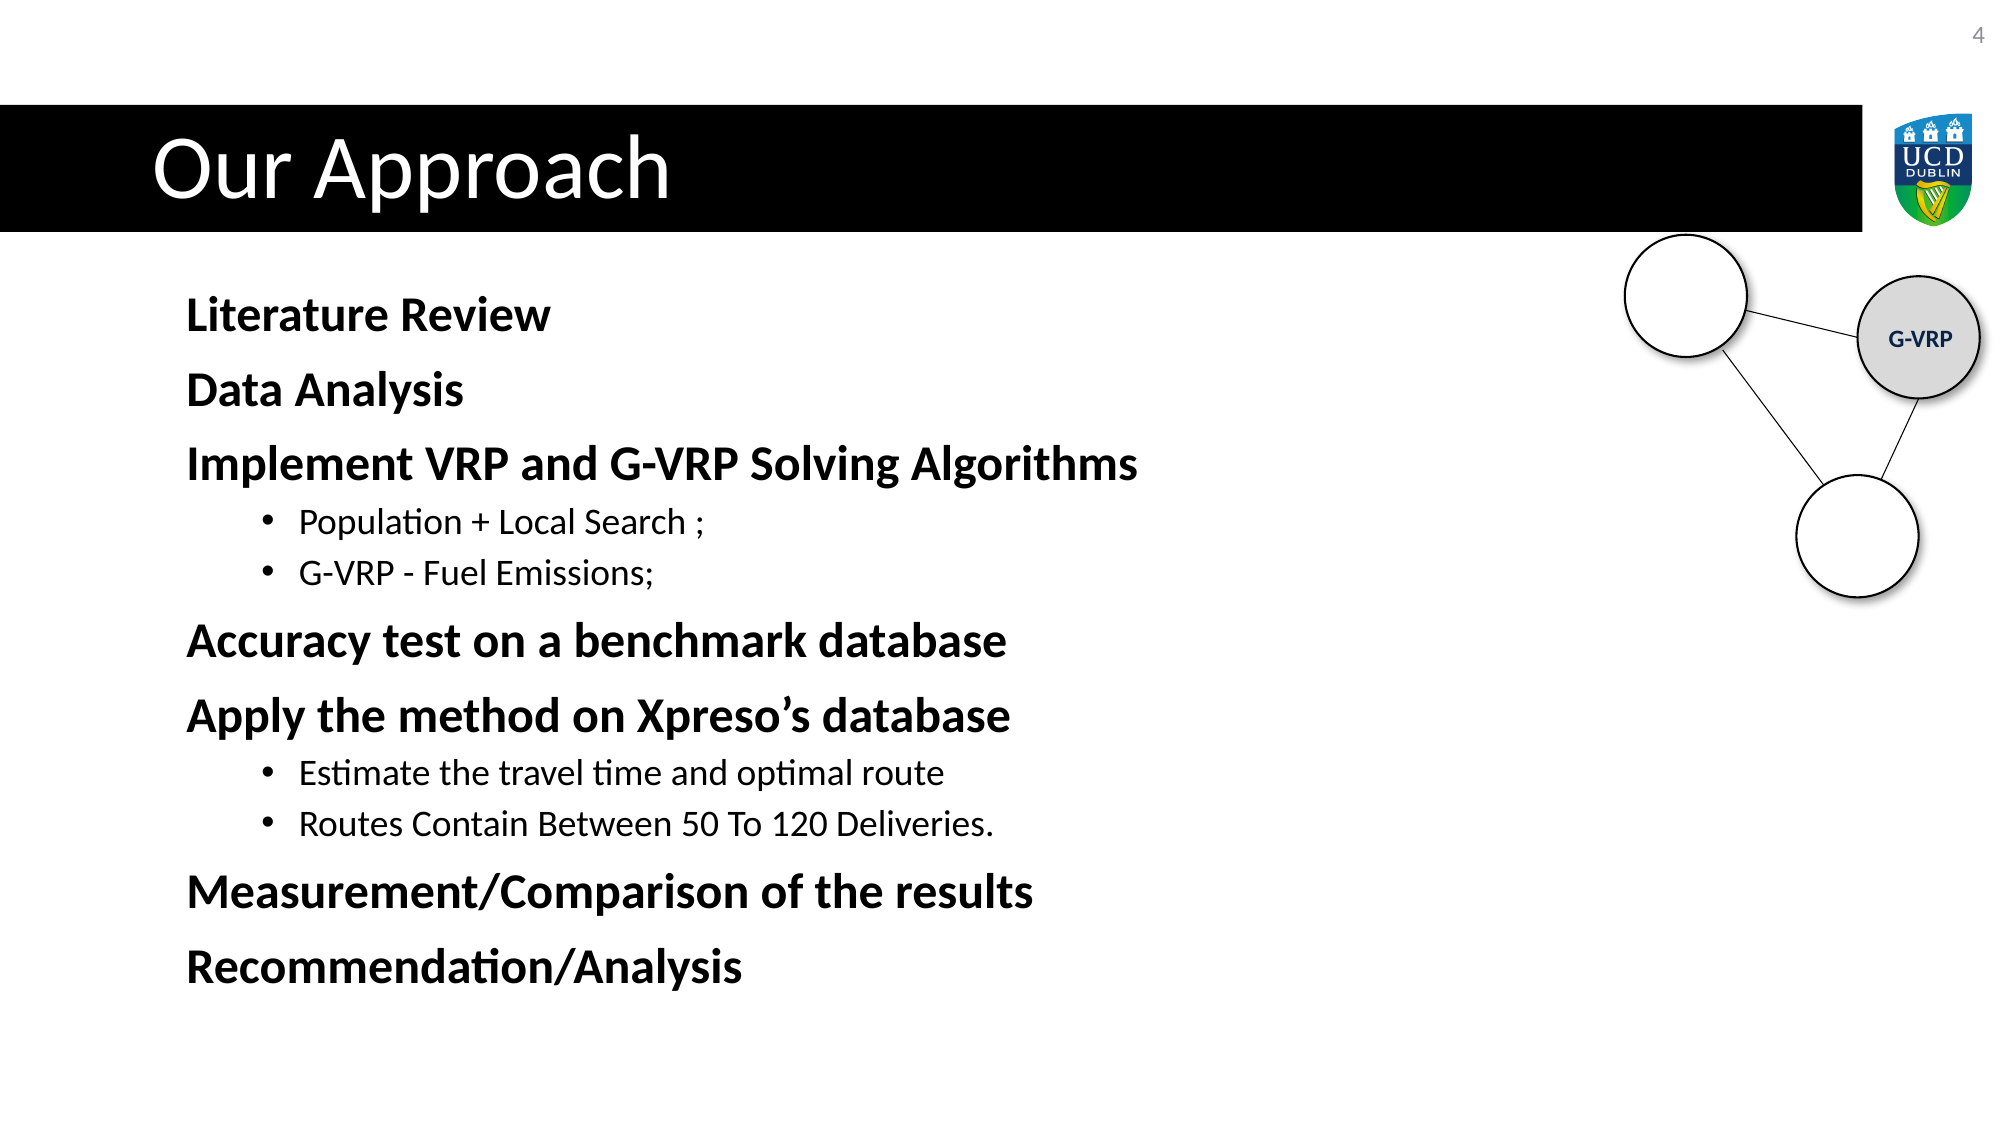

4
# Our Approach

Literature Review
Data Analysis
Implement VRP and G-VRP Solving Algorithms
Population + Local Search ;
G-VRP - Fuel Emissions;
Accuracy test on a benchmark database
Apply the method on Xpreso’s database
Estimate the travel time and optimal route
Routes Contain Between 50 To 120 Deliveries.
Measurement/Comparison of the results
Recommendation/Analysis

G-VRP